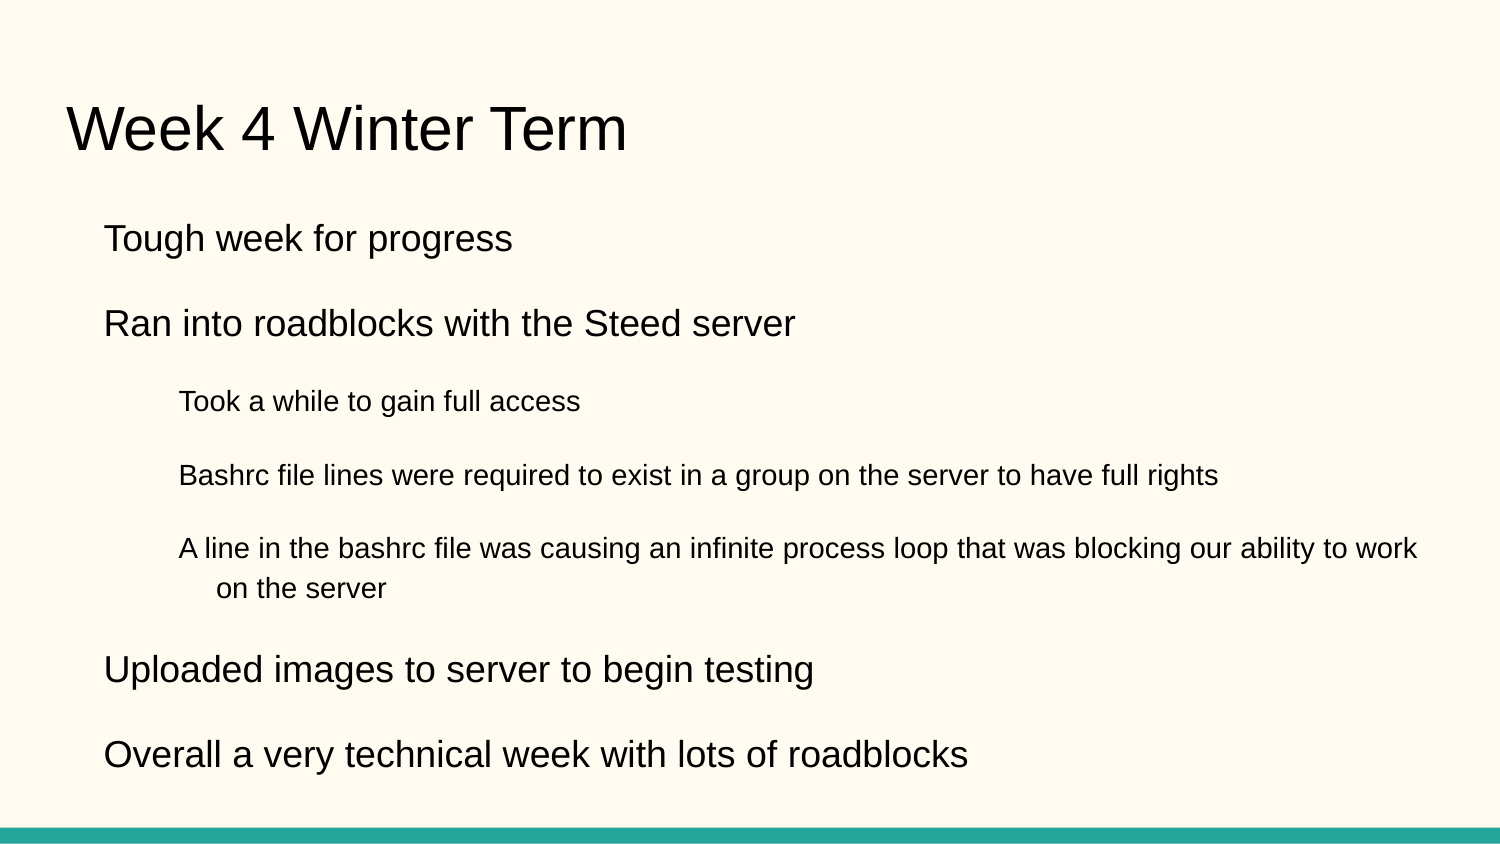

# Week 4 Winter Term
Tough week for progress
Ran into roadblocks with the Steed server
Took a while to gain full access
Bashrc file lines were required to exist in a group on the server to have full rights
A line in the bashrc file was causing an infinite process loop that was blocking our ability to work on the server
Uploaded images to server to begin testing
Overall a very technical week with lots of roadblocks